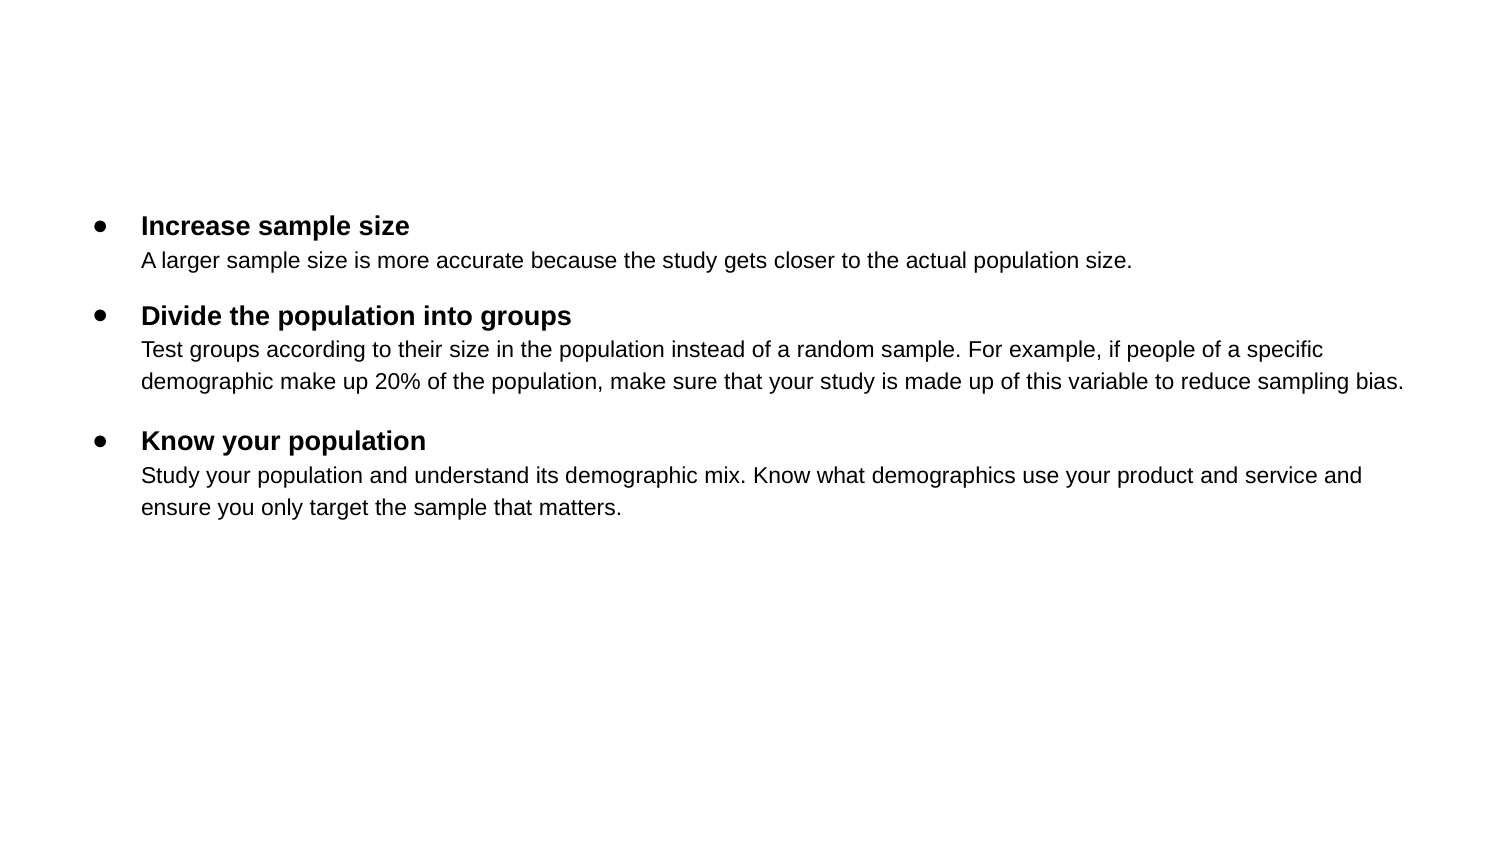

Increase sample size
A larger sample size is more accurate because the study gets closer to the actual population size.
Divide the population into groups
Test groups according to their size in the population instead of a random sample. For example, if people of a specific demographic make up 20% of the population, make sure that your study is made up of this variable to reduce sampling bias.
Know your population
Study your population and understand its demographic mix. Know what demographics use your product and service and ensure you only target the sample that matters.